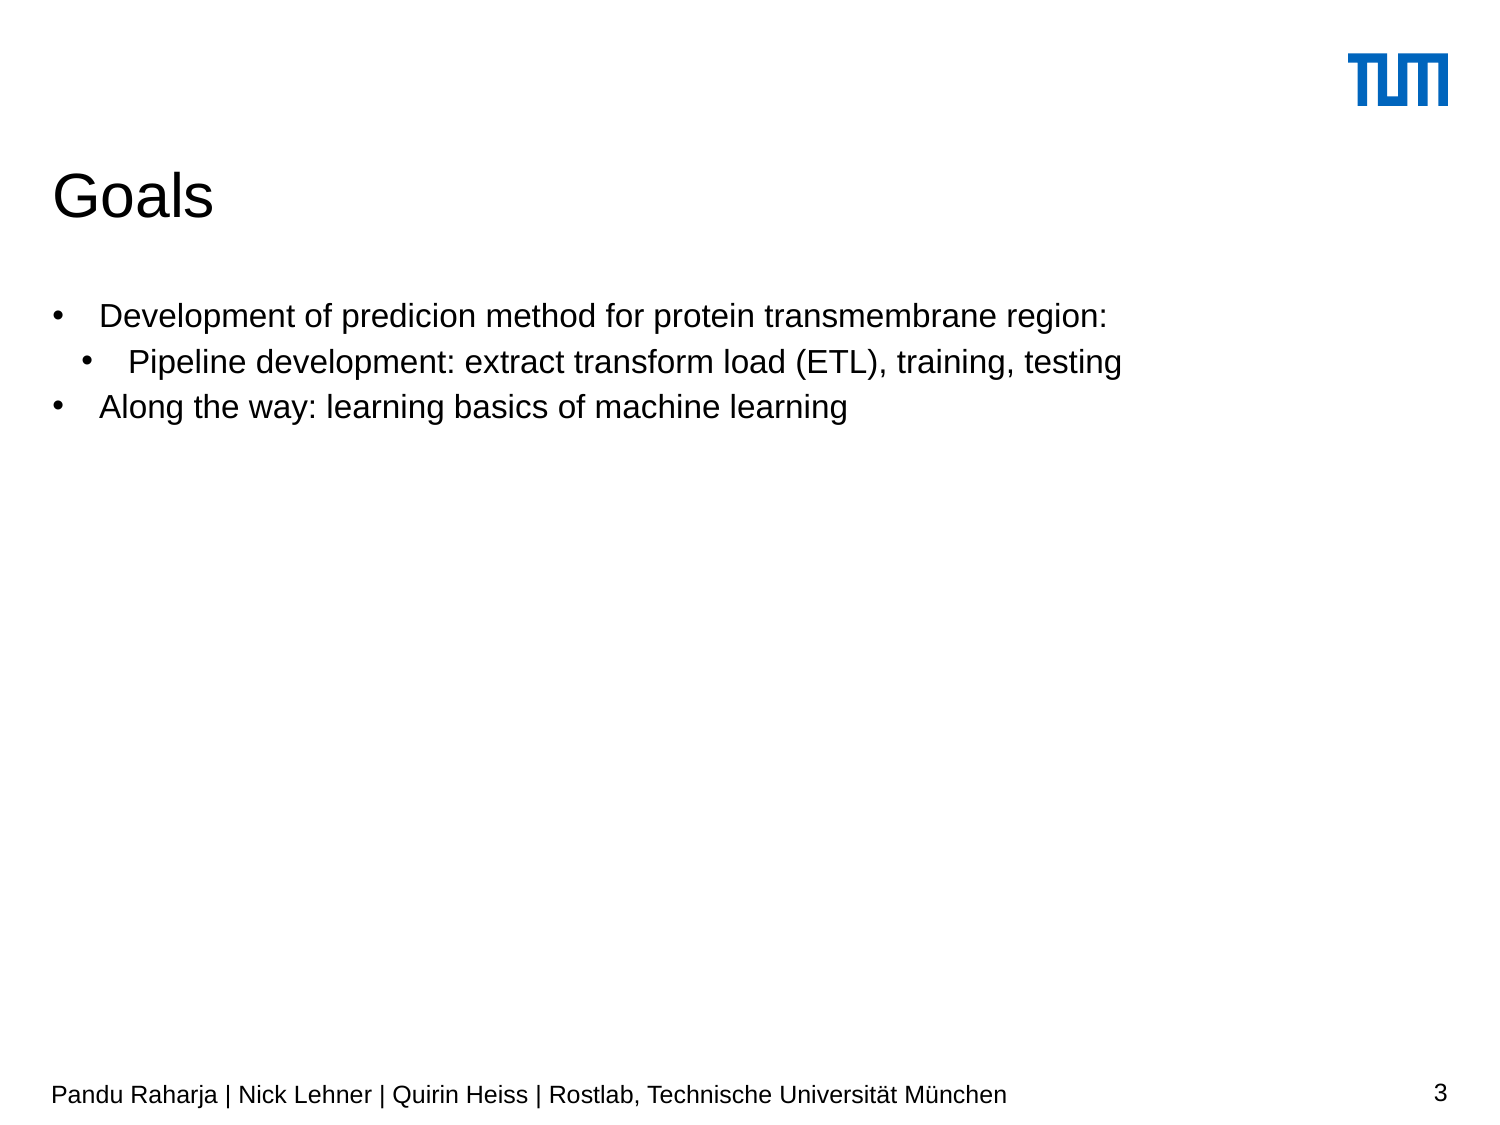

# Goals
Development of predicion method for protein transmembrane region:
Pipeline development: extract transform load (ETL), training, testing
Along the way: learning basics of machine learning

Pandu Raharja | Nick Lehner | Quirin Heiss | Rostlab, Technische Universität München
3